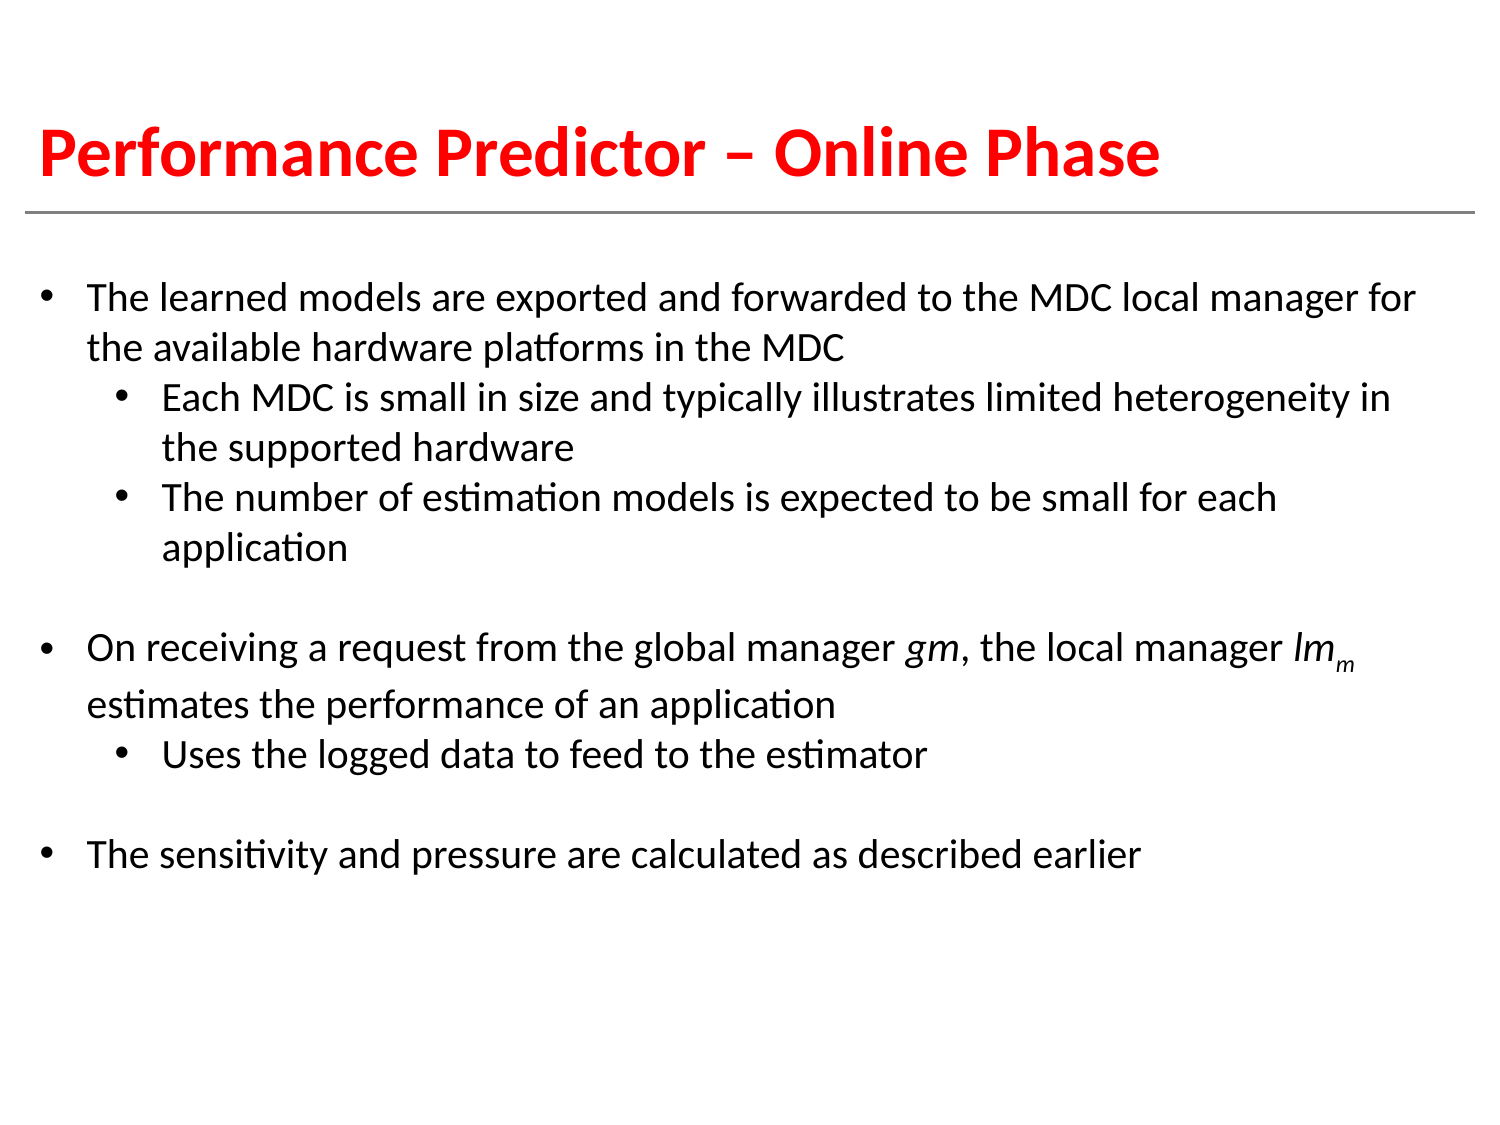

# Performance Predictor – Online Phase
The learned models are exported and forwarded to the MDC local manager for the available hardware platforms in the MDC
Each MDC is small in size and typically illustrates limited heterogeneity in the supported hardware
The number of estimation models is expected to be small for each application

On receiving a request from the global manager gm, the local manager lmm estimates the performance of an application
Uses the logged data to feed to the estimator

The sensitivity and pressure are calculated as described earlier